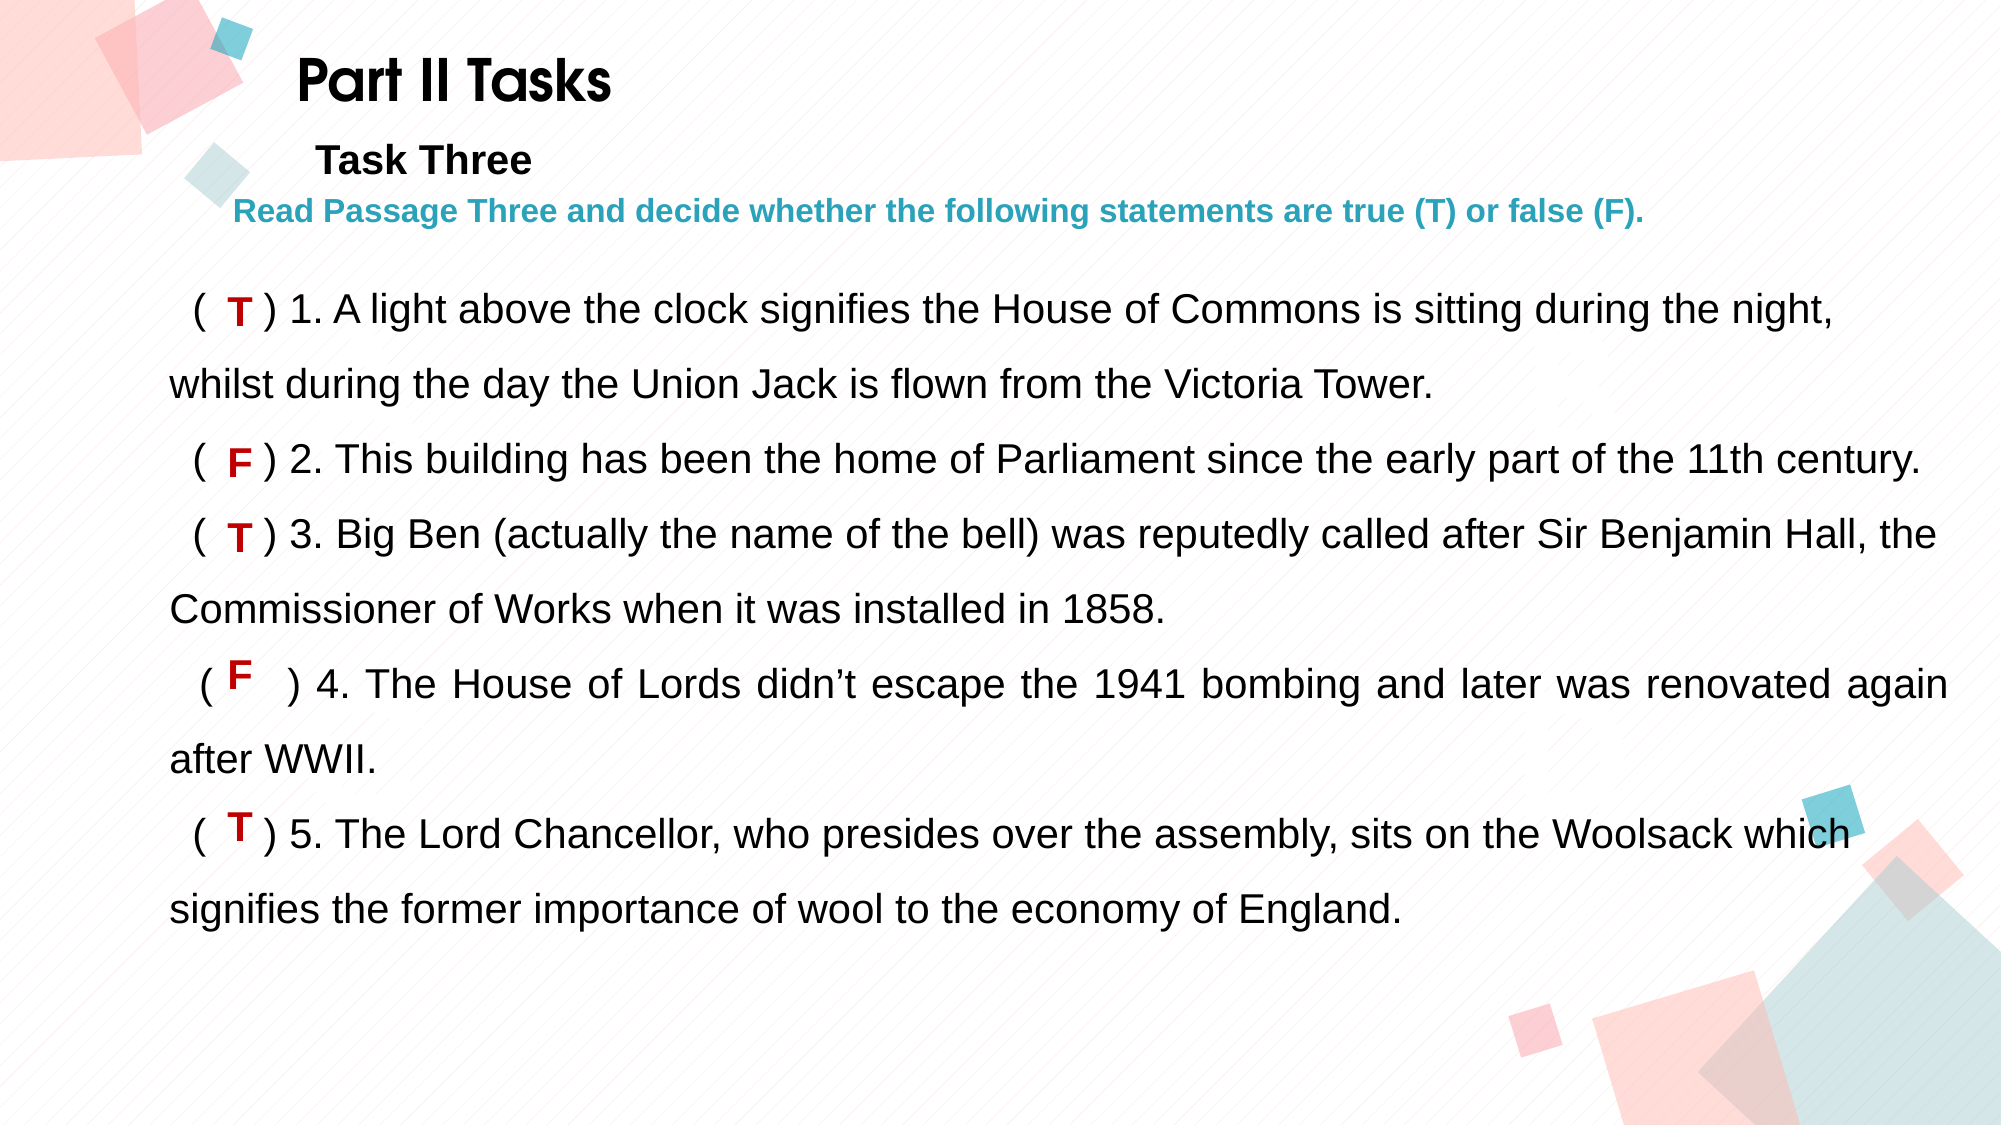

Part II Tasks
Task Three
Read Passage Three and decide whether the following statements are true (T) or false (F).
  (     ) 1. A light above the clock signifies the House of Commons is sitting during the night,
whilst during the day the Union Jack is flown from the Victoria Tower.
  (     ) 2. This building has been the home of Parliament since the early part of the 11th century.
  (     ) 3. Big Ben (actually the name of the bell) was reputedly called after Sir Benjamin Hall, the
Commissioner of Works when it was installed in 1858.
  (     ) 4. The House of Lords didn’t escape the 1941 bombing and later was renovated again after WWII.
  (     ) 5. The Lord Chancellor, who presides over the assembly, sits on the Woolsack which
signifies the former importance of wool to the economy of England.
A
B
T
F
T
C
D
F
T